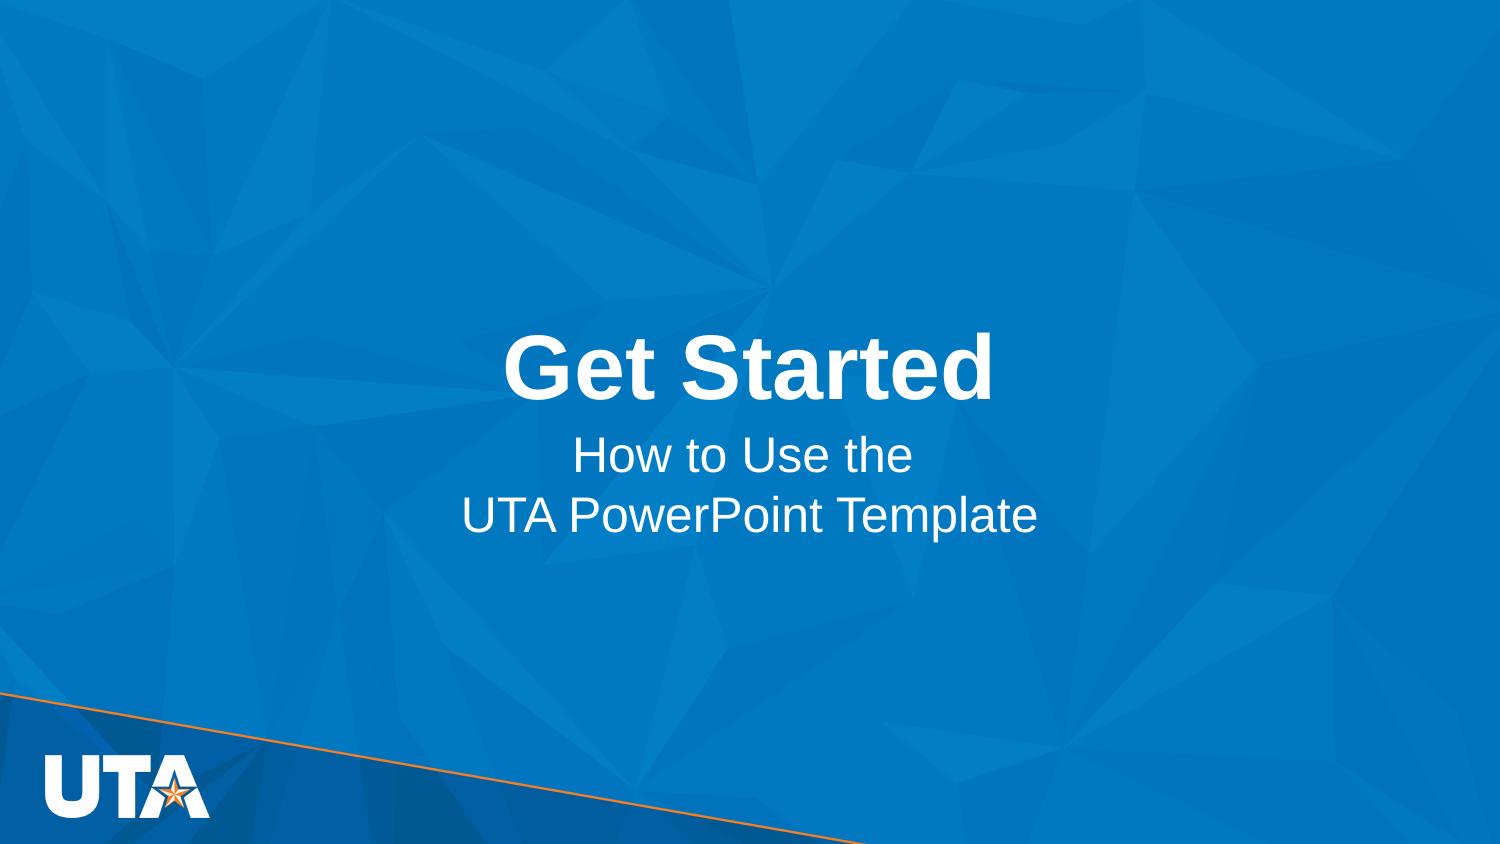

# Get Started
How to Use the
UTA PowerPoint Template